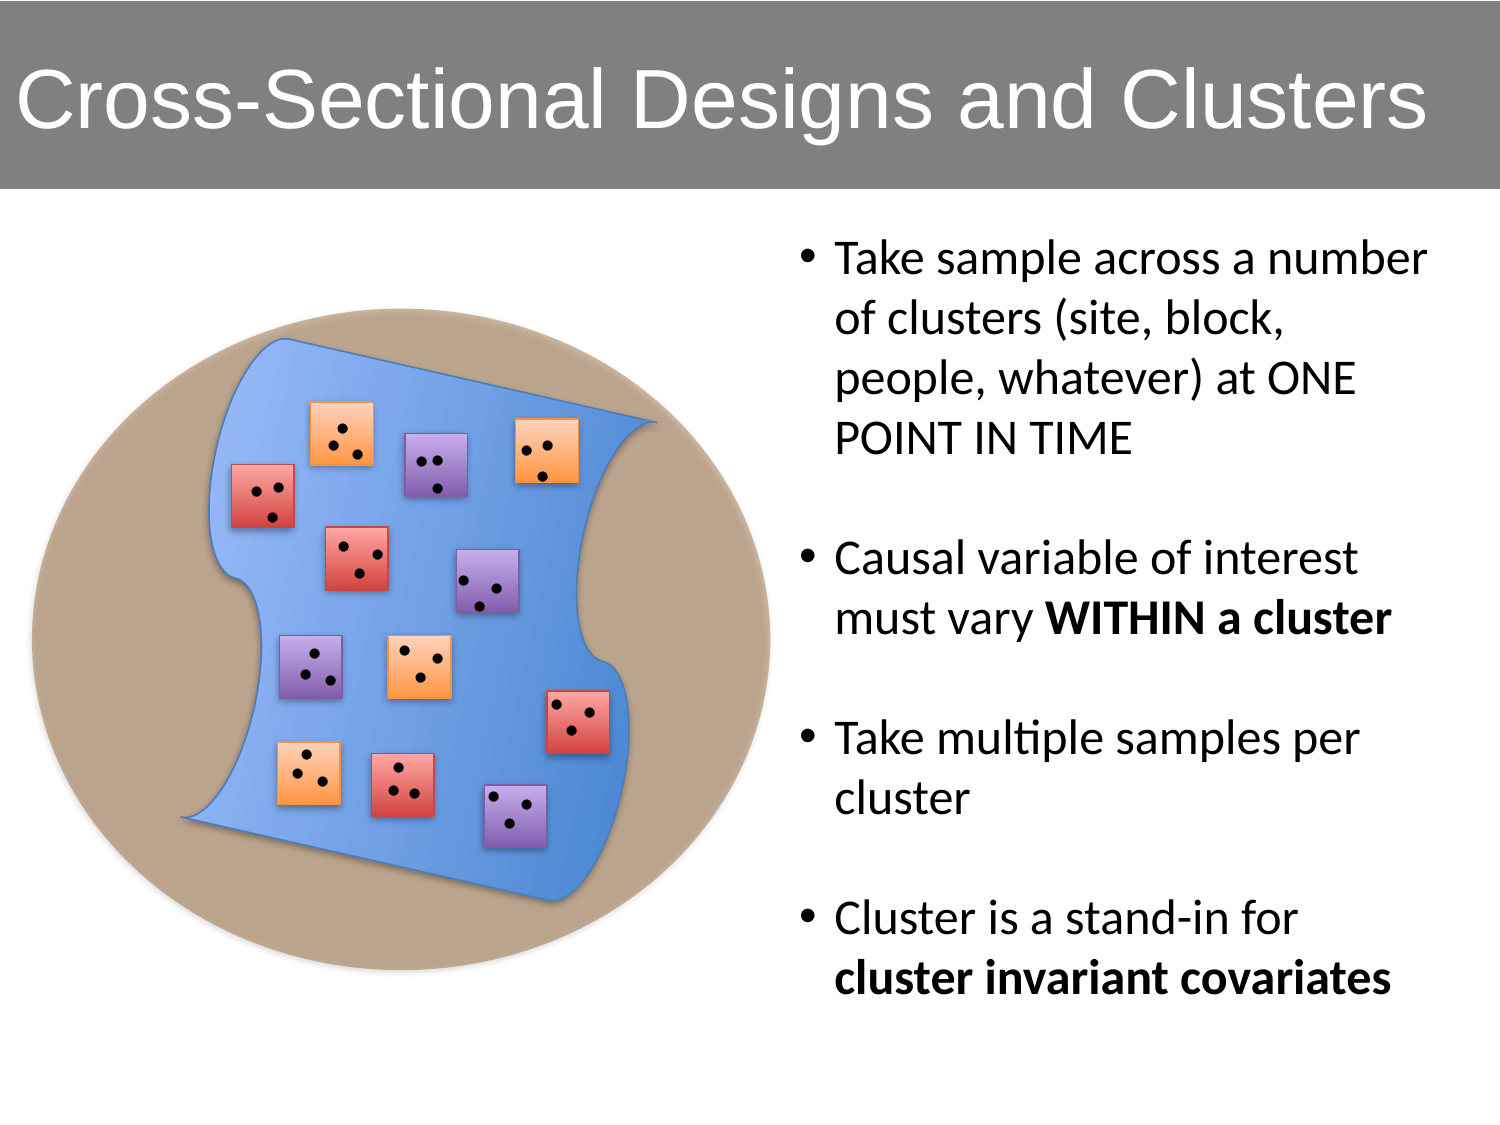

# Cross-Sectional Designs and Clusters
Take sample across a number of clusters (site, block, people, whatever) at ONE POINT IN TIME

Causal variable of interest must vary WITHIN a cluster

Take multiple samples per cluster

Cluster is a stand-in for cluster invariant covariates

.
.
.
.
.
.
.
.
.
.
.
.
.
.
.
.
.
.
.
.
.
.
.
.
.
.
.
.
.
.
.
.
.
.
.
.